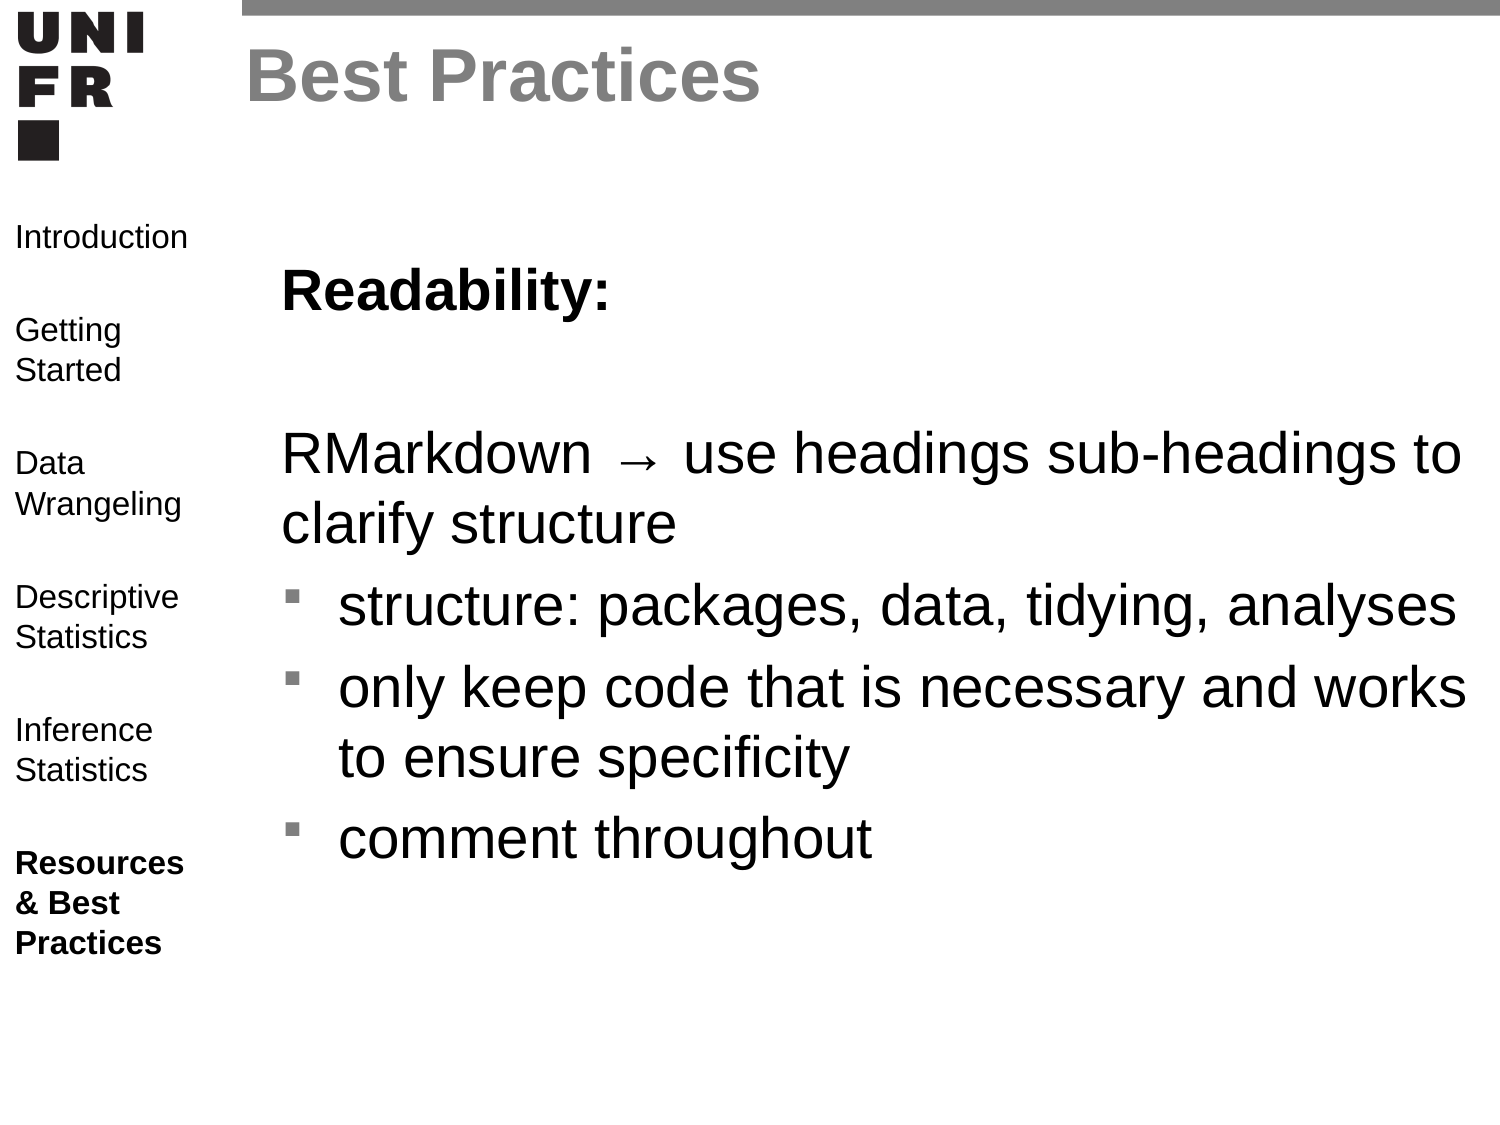

Best Practices
Introduction

Getting Started

Data Wrangeling

Descriptive Statistics

Inference Statistics

Resources & Best Practices

# Readability:

RMarkdown → use headings sub-headings to clarify structure
structure: packages, data, tidying, analyses
only keep code that is necessary and works to ensure specificity
comment throughout